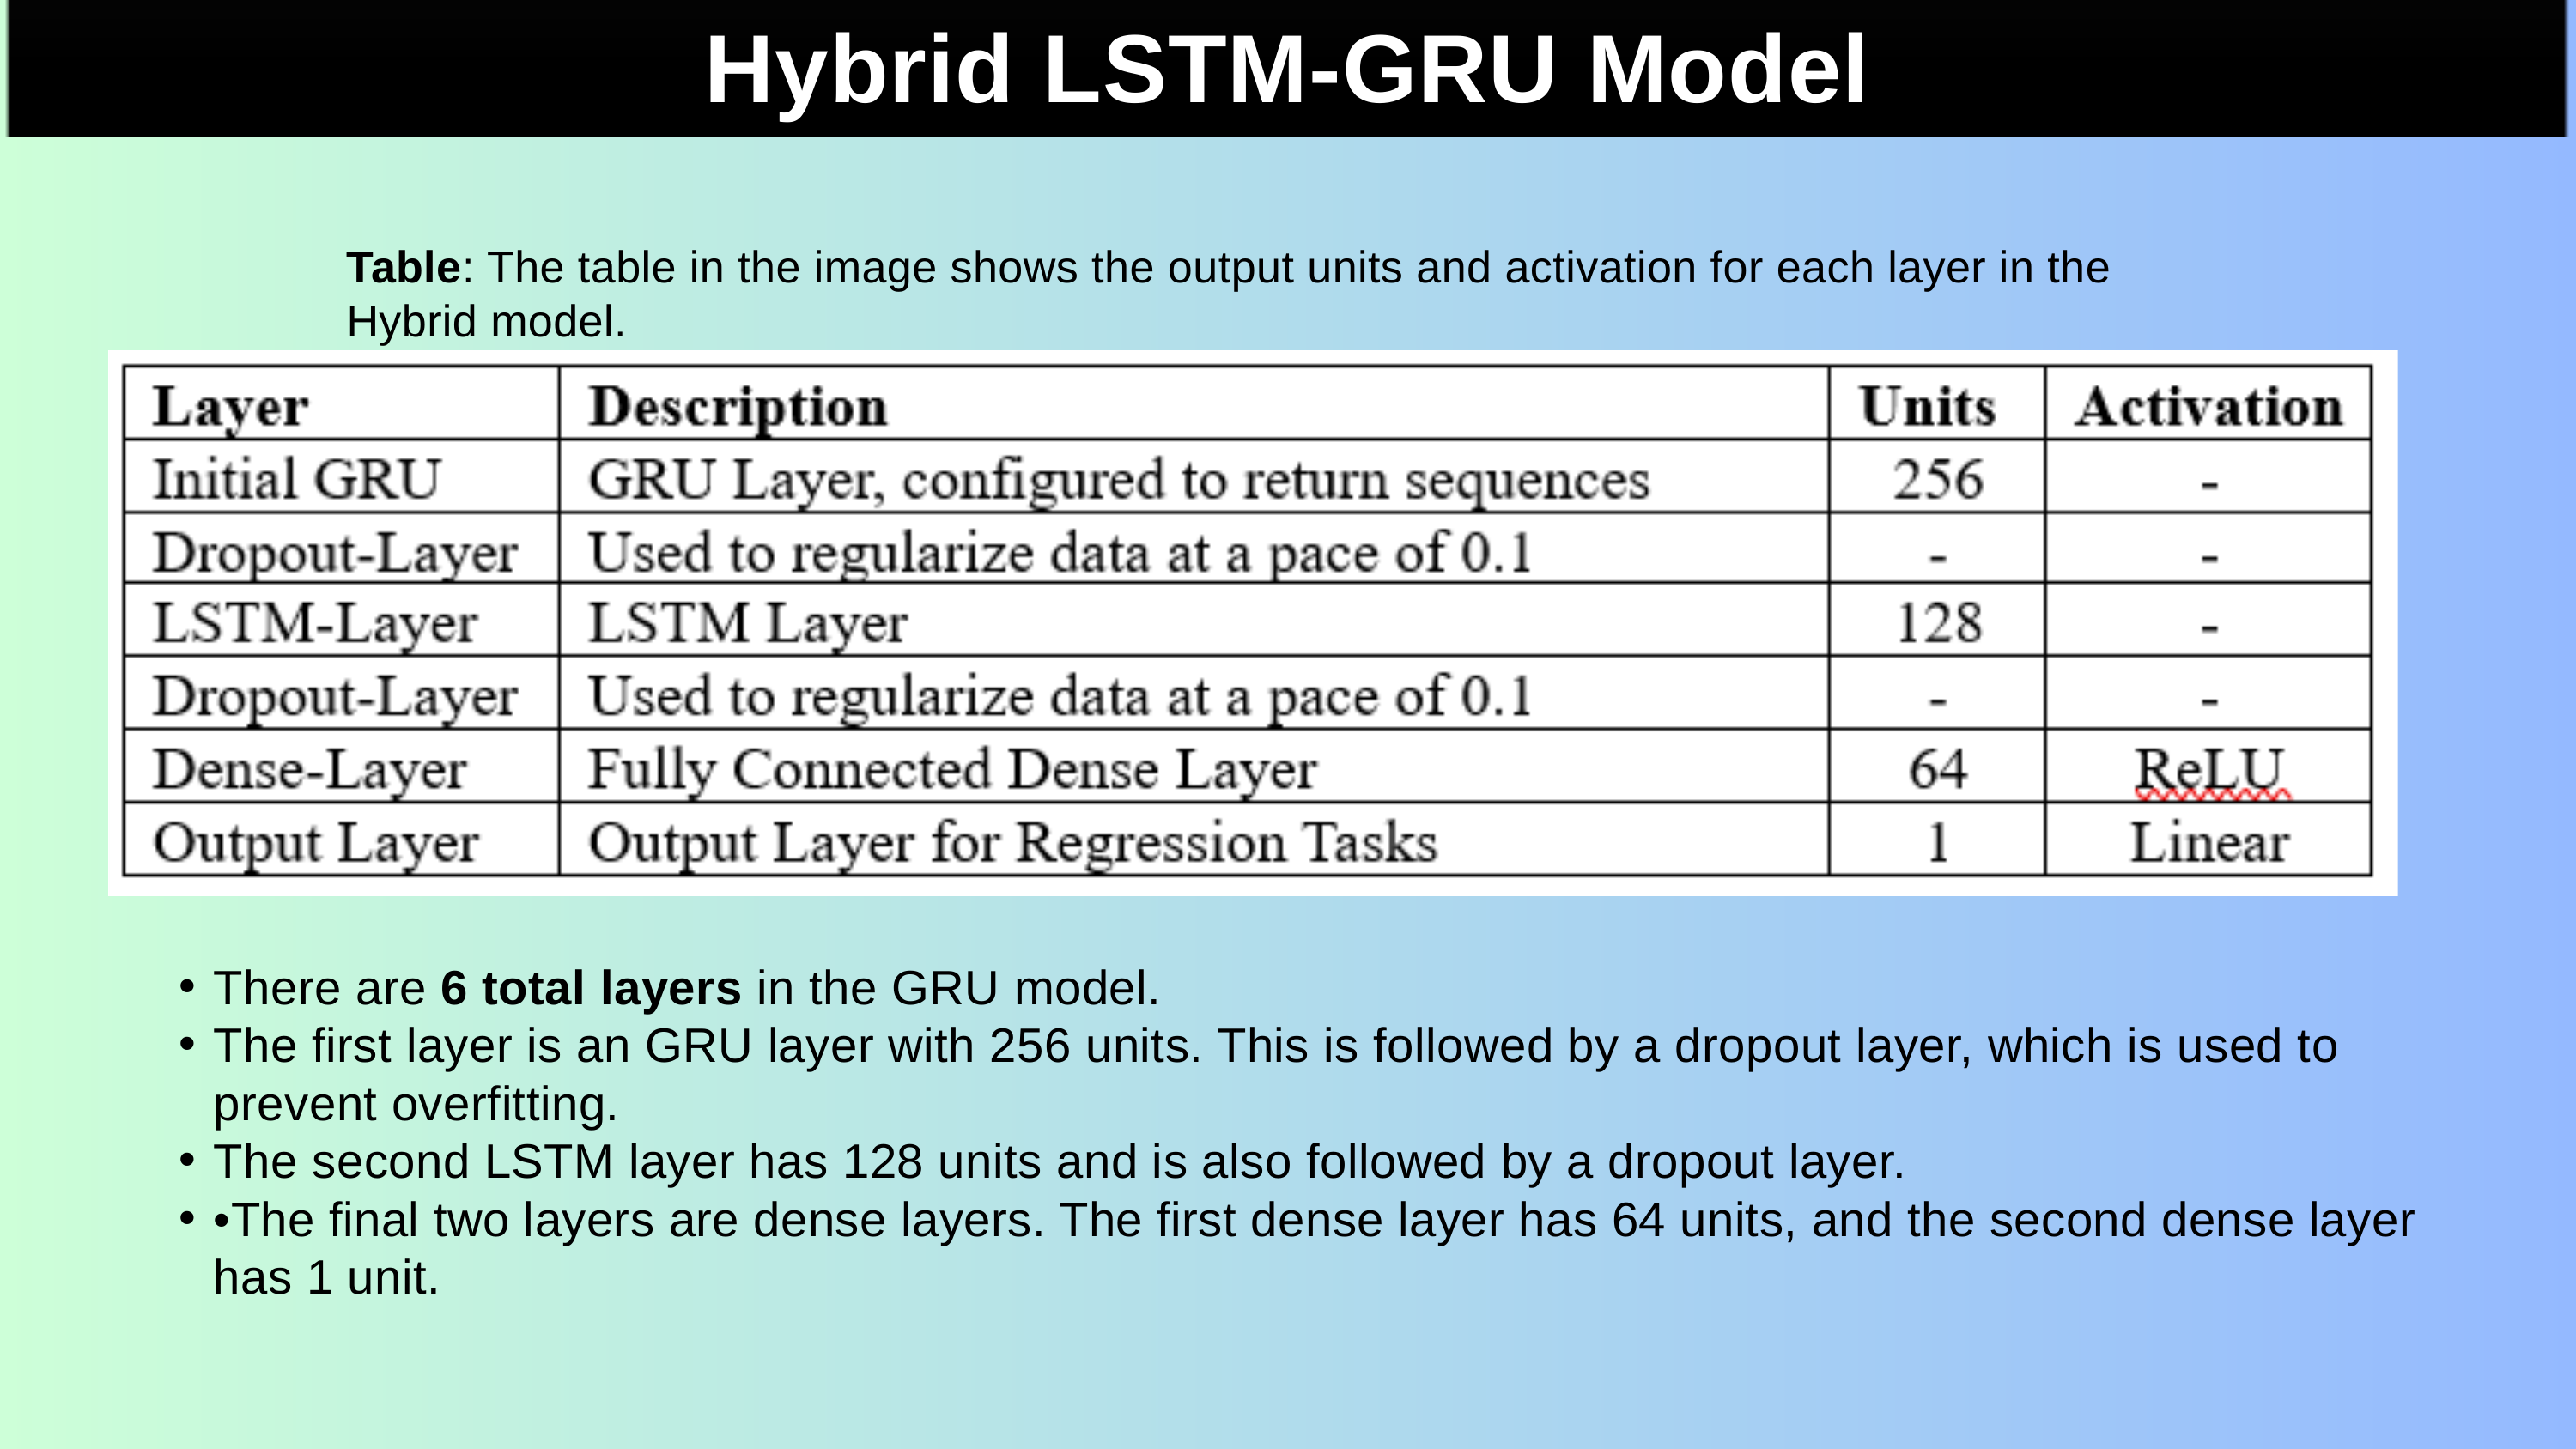

Hybrid LSTM-GRU Model
Table: The table in the image shows the output units and activation for each layer in the Hybrid model.

There are 6 total layers in the GRU model.
The first layer is an GRU layer with 256 units. This is followed by a dropout layer, which is used to prevent overfitting.
The second LSTM layer has 128 units and is also followed by a dropout layer.
•The final two layers are dense layers. The first dense layer has 64 units, and the second dense layer has 1 unit.